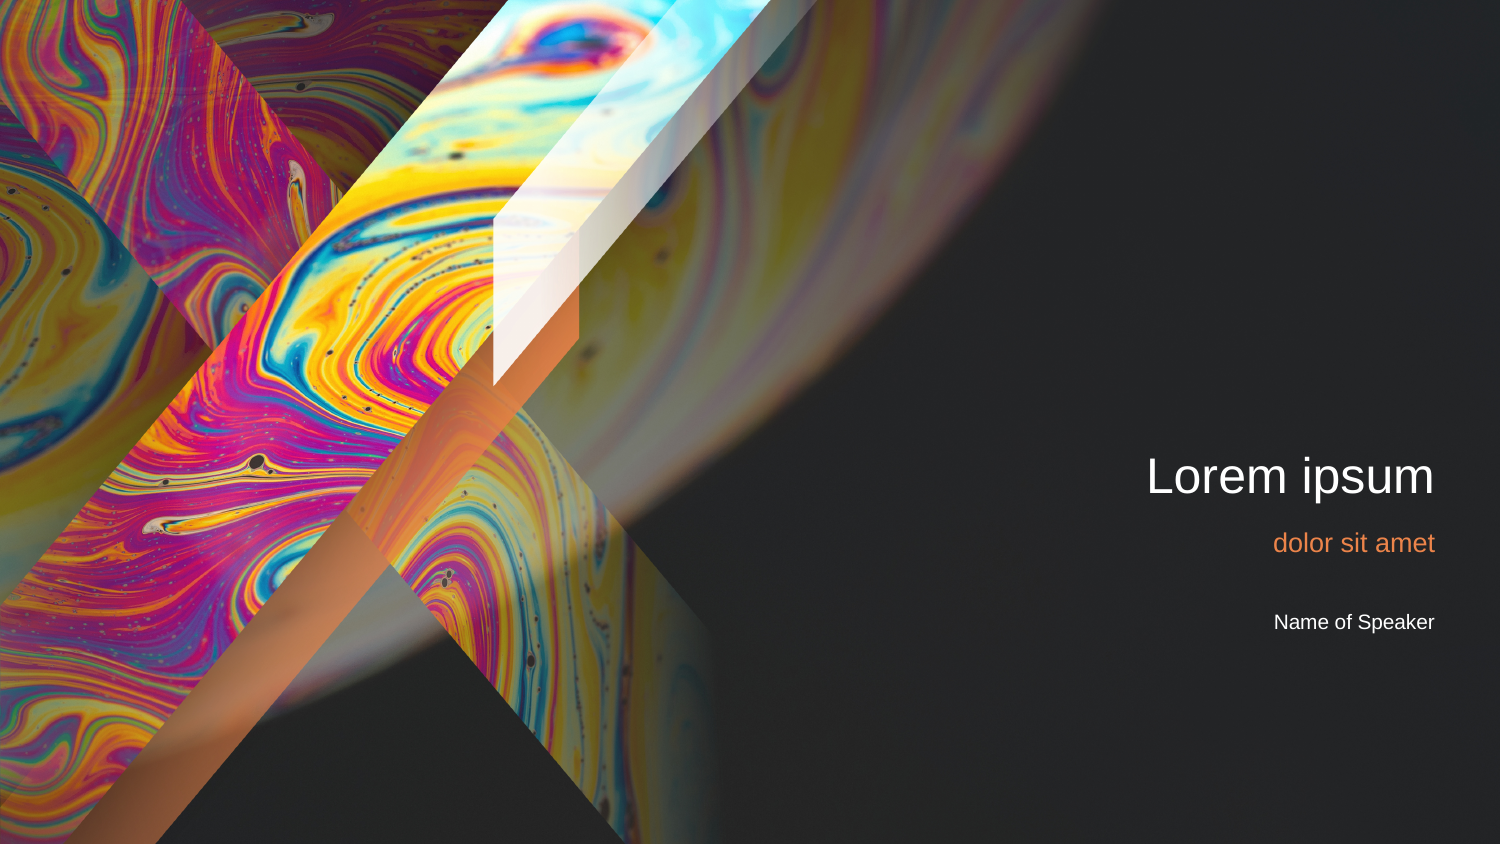

# Lorem ipsum
dolor sit amet
Name of Speaker